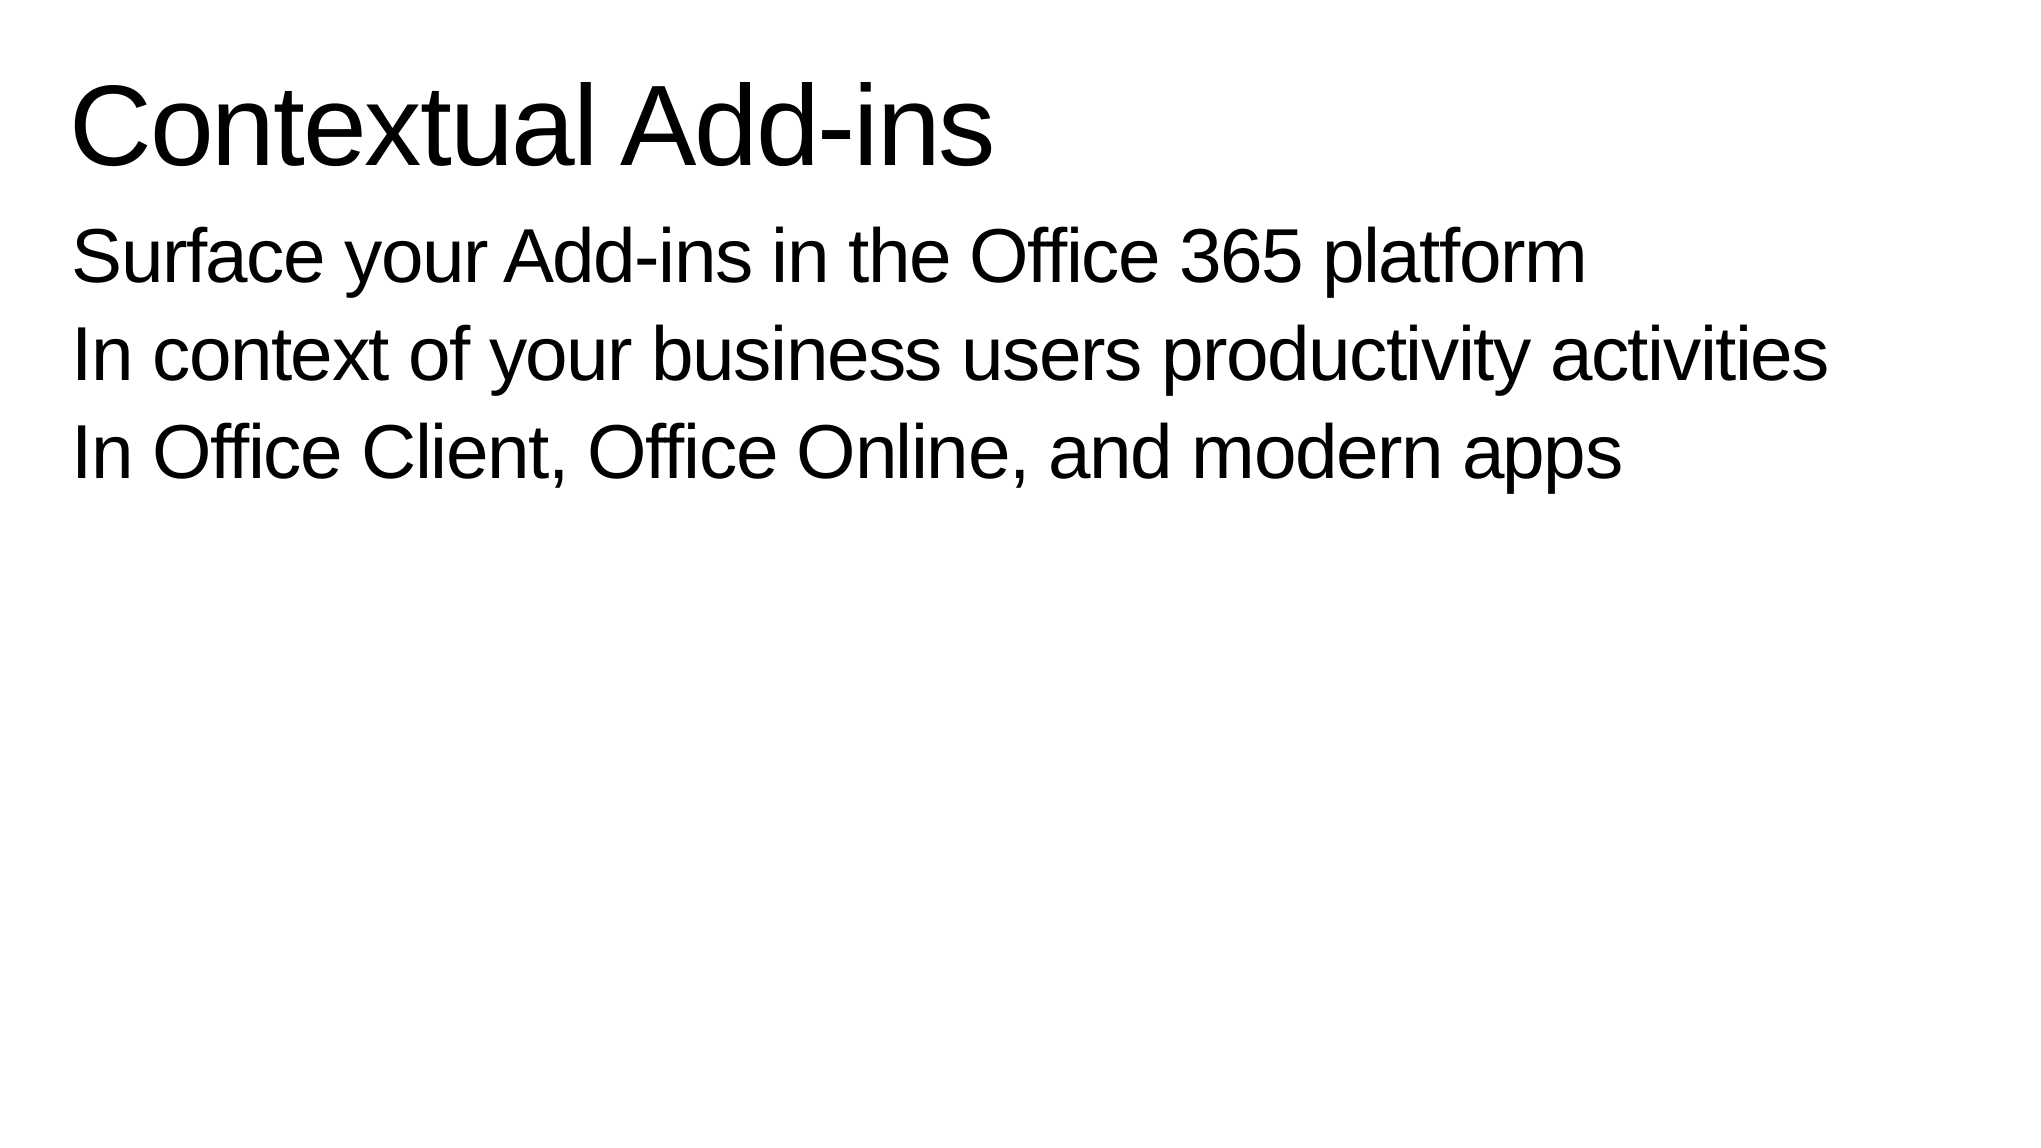

# Contextual Add-ins
Surface your Add-ins in the Office 365 platform
In context of your business users productivity activities
In Office Client, Office Online, and modern apps